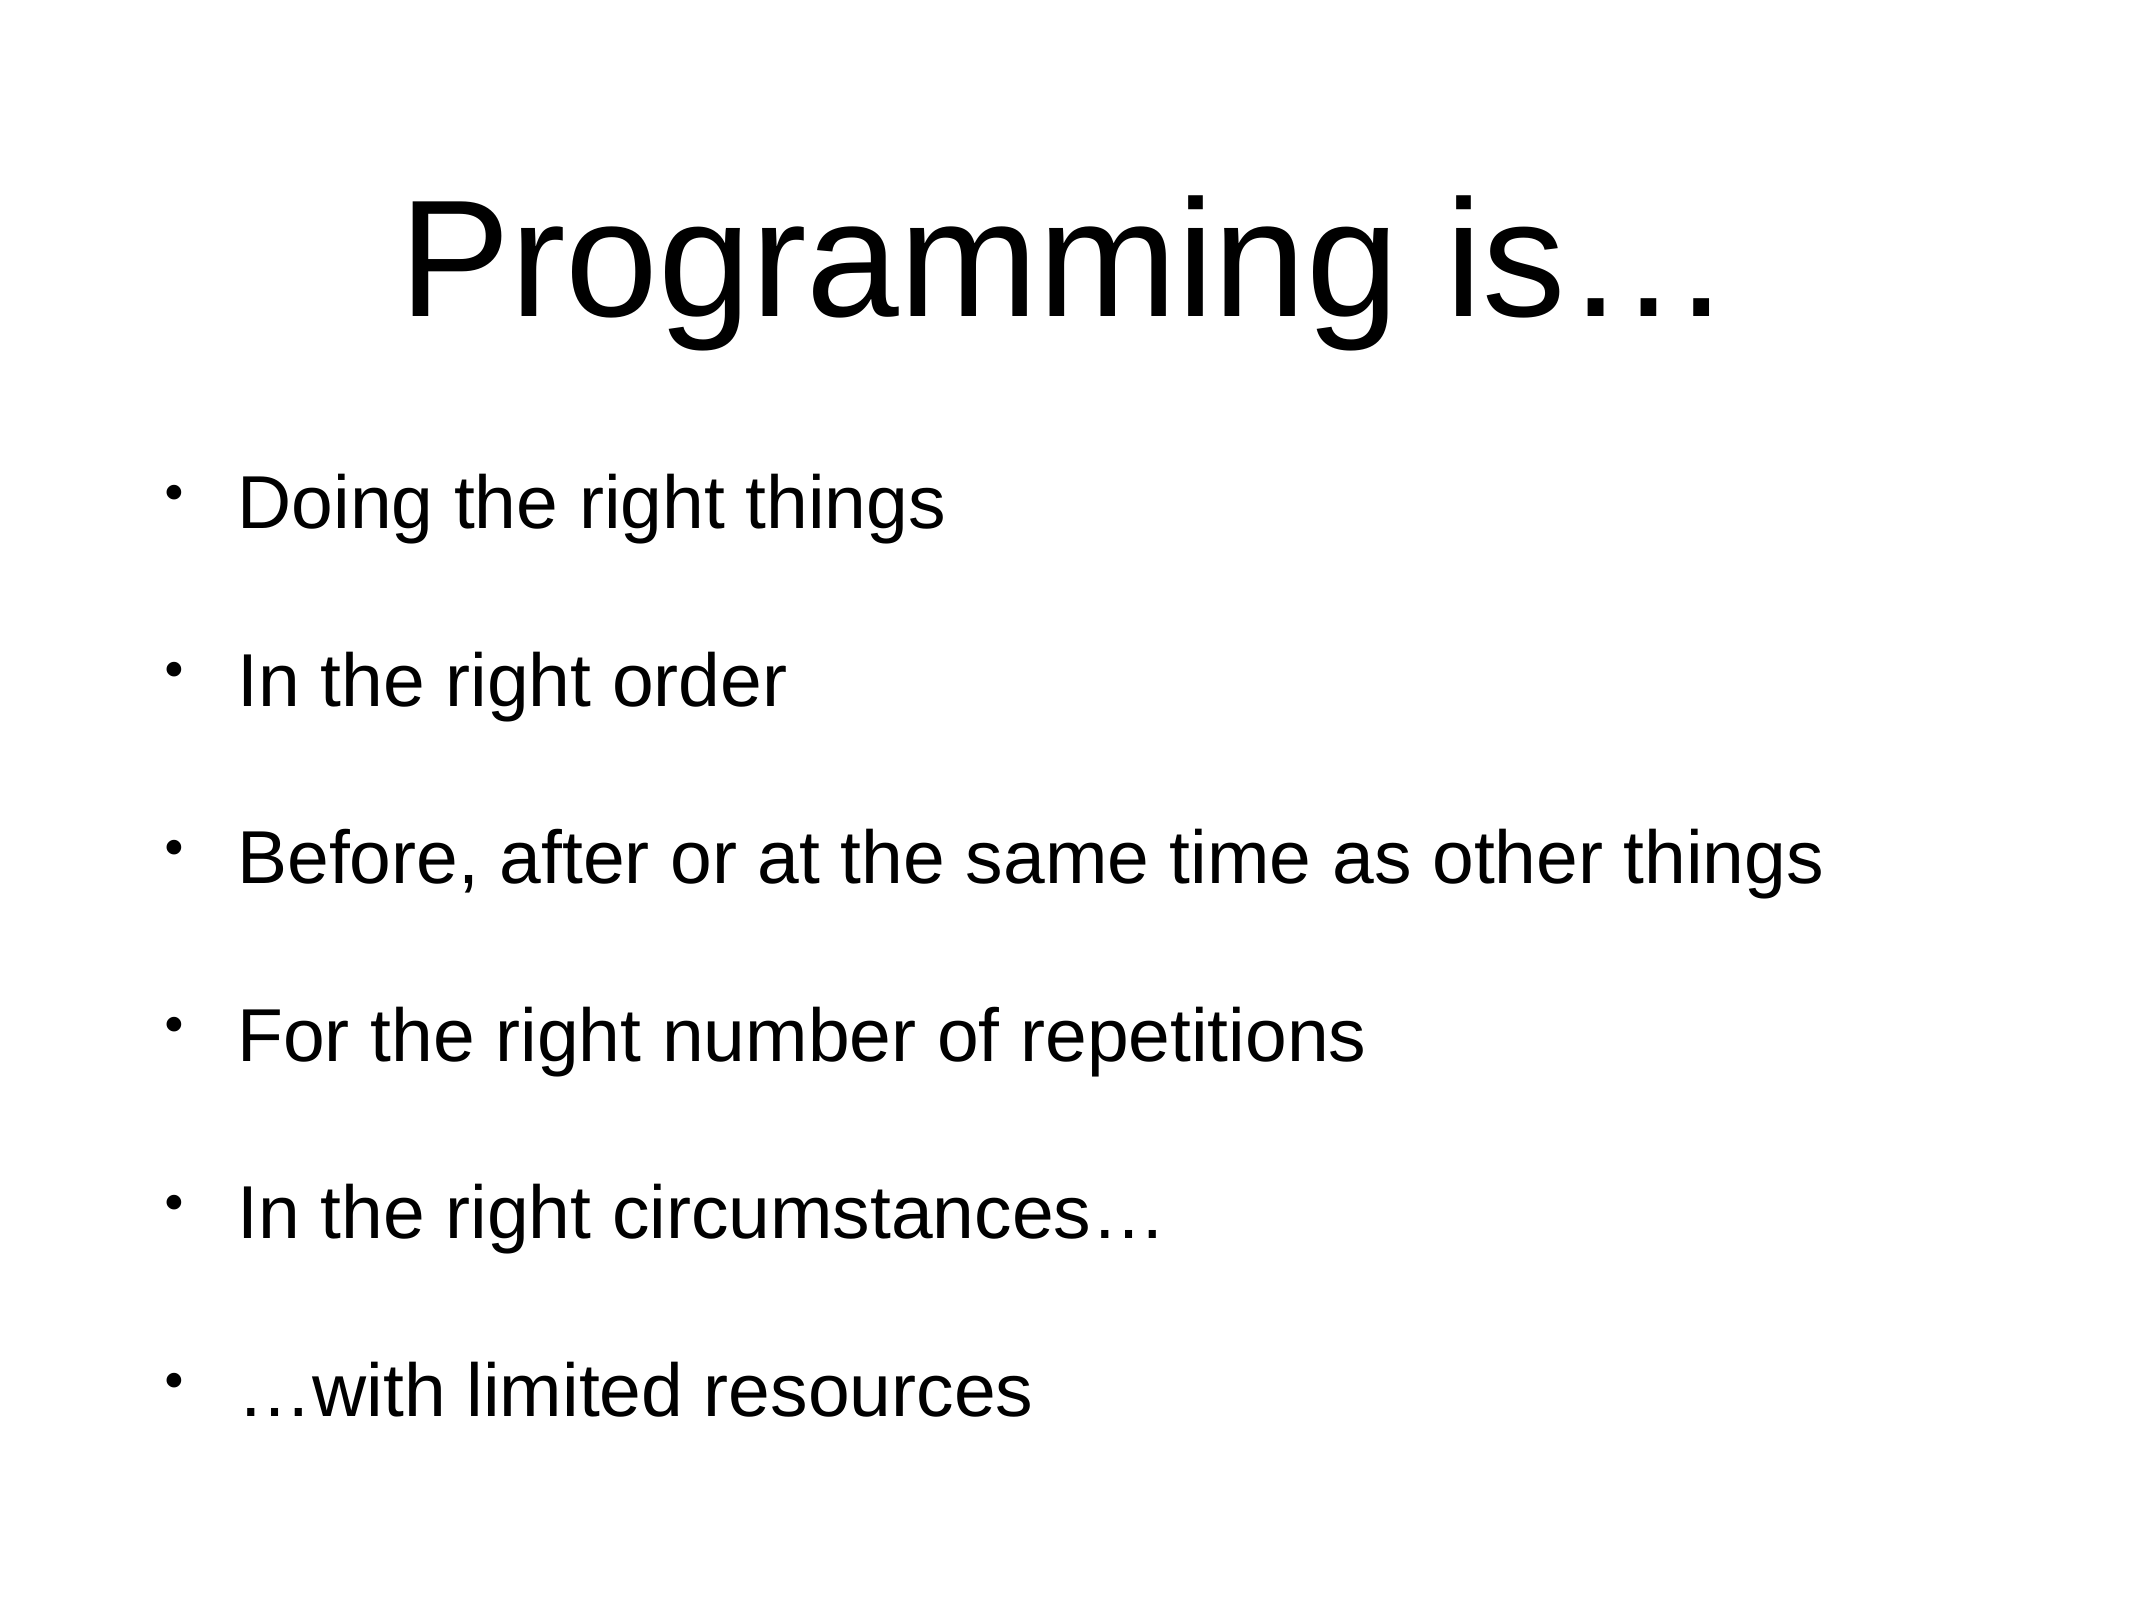

# Programming is…
Doing the right things
In the right order
Before, after or at the same time as other things
For the right number of repetitions
In the right circumstances…
…with limited resources